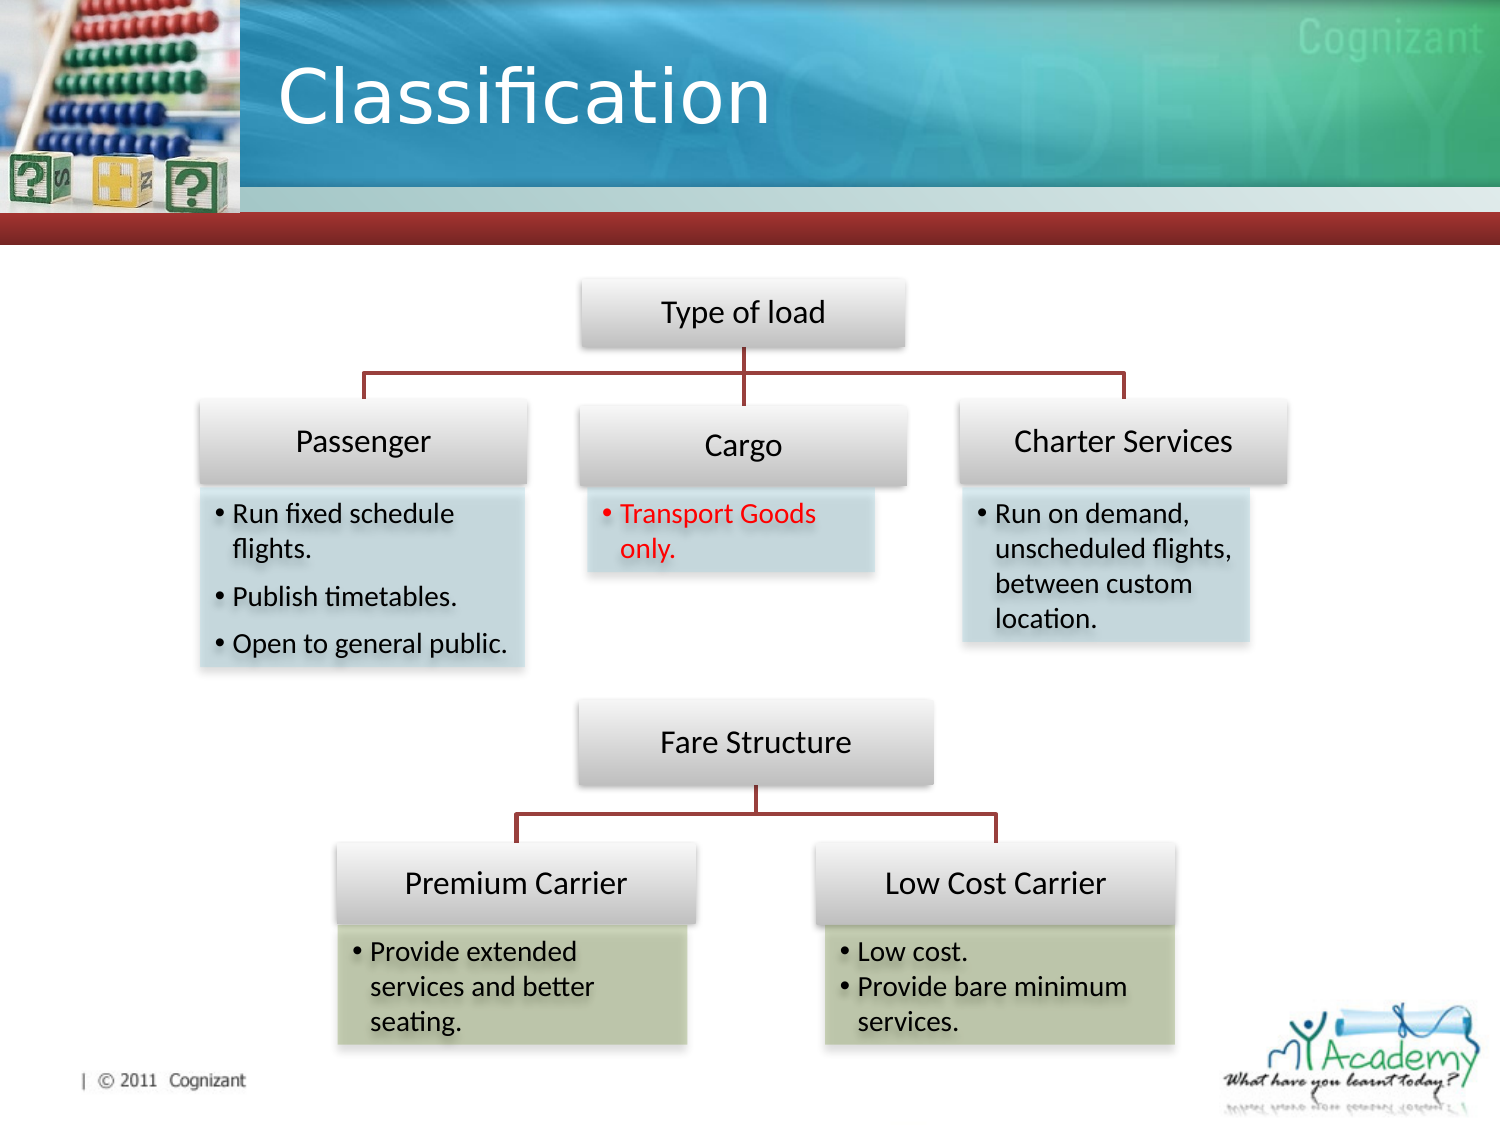

# Classification
Type of load
Passenger
Cargo
Charter Services
Run fixed schedule flights.
Publish timetables.
Open to general public.
Transport Goods only.
Run on demand, unscheduled flights, between custom location.
Fare Structure
Premium Carrier
Low Cost Carrier
Provide extended services and better seating.
Low cost.
Provide bare minimum services.